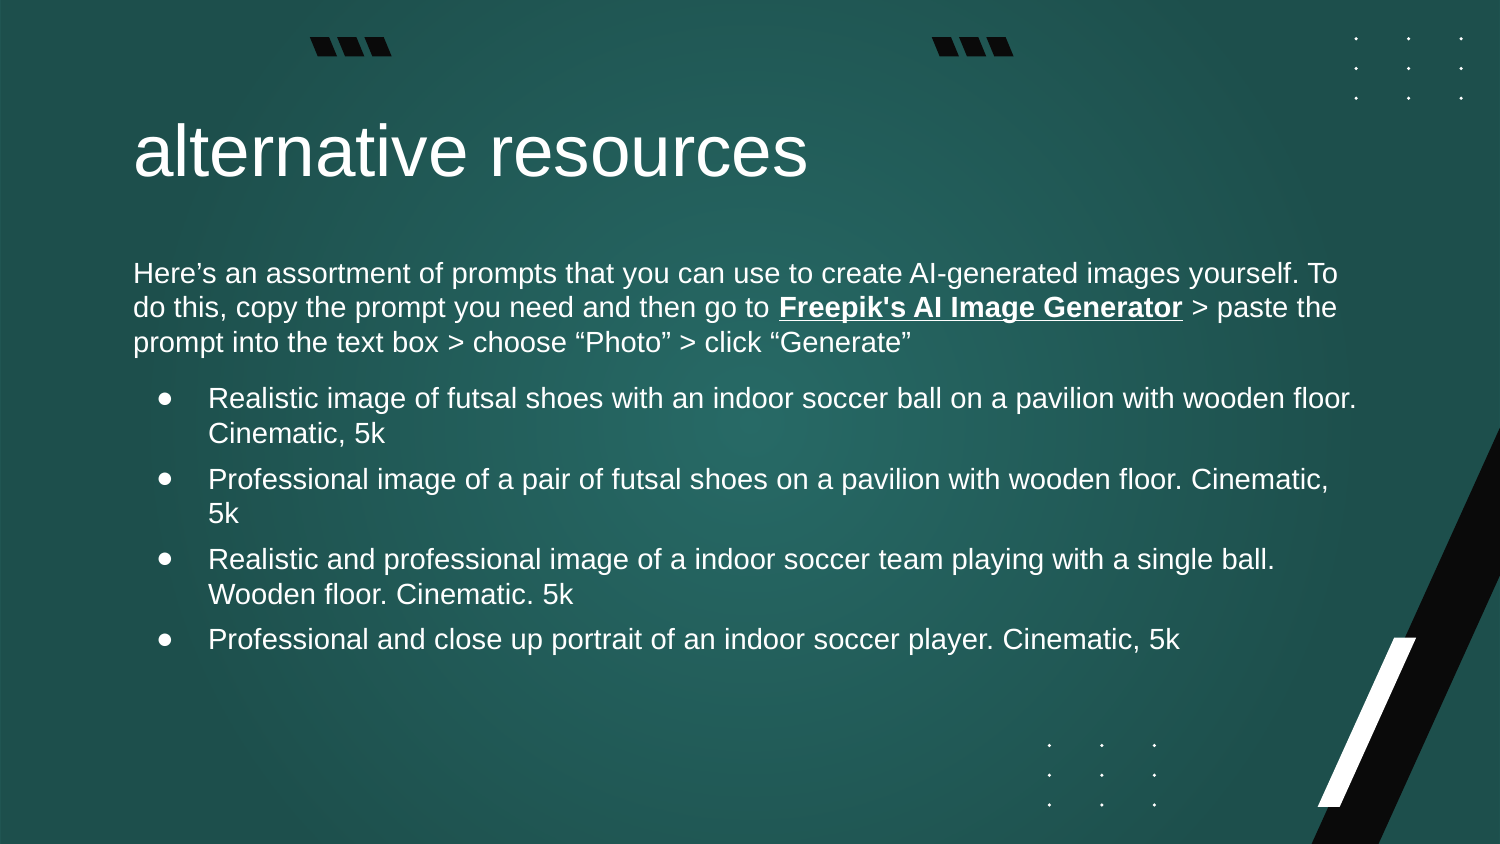

# alternative resources
Here’s an assortment of prompts that you can use to create AI-generated images yourself. To do this, copy the prompt you need and then go to Freepik's AI Image Generator > paste the prompt into the text box > choose “Photo” > click “Generate”
Realistic image of futsal shoes with an indoor soccer ball on a pavilion with wooden floor. Cinematic, 5k
Professional image of a pair of futsal shoes on a pavilion with wooden floor. Cinematic, 5k
Realistic and professional image of a indoor soccer team playing with a single ball. Wooden floor. Cinematic. 5k
Professional and close up portrait of an indoor soccer player. Cinematic, 5k